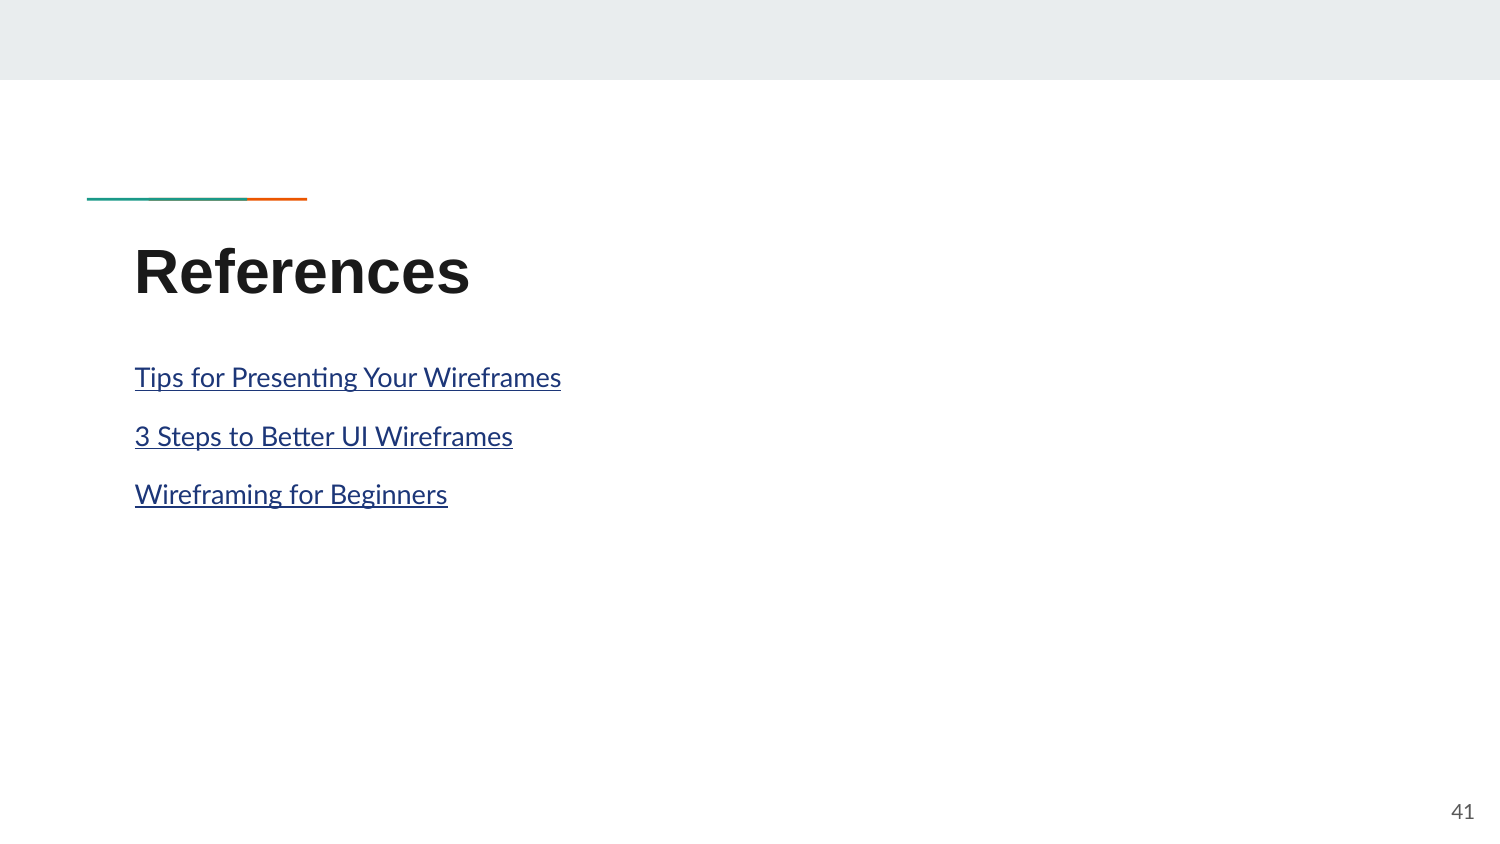

# References
Tips for Presenting Your Wireframes
3 Steps to Better UI Wireframes
Wireframing for Beginners
41